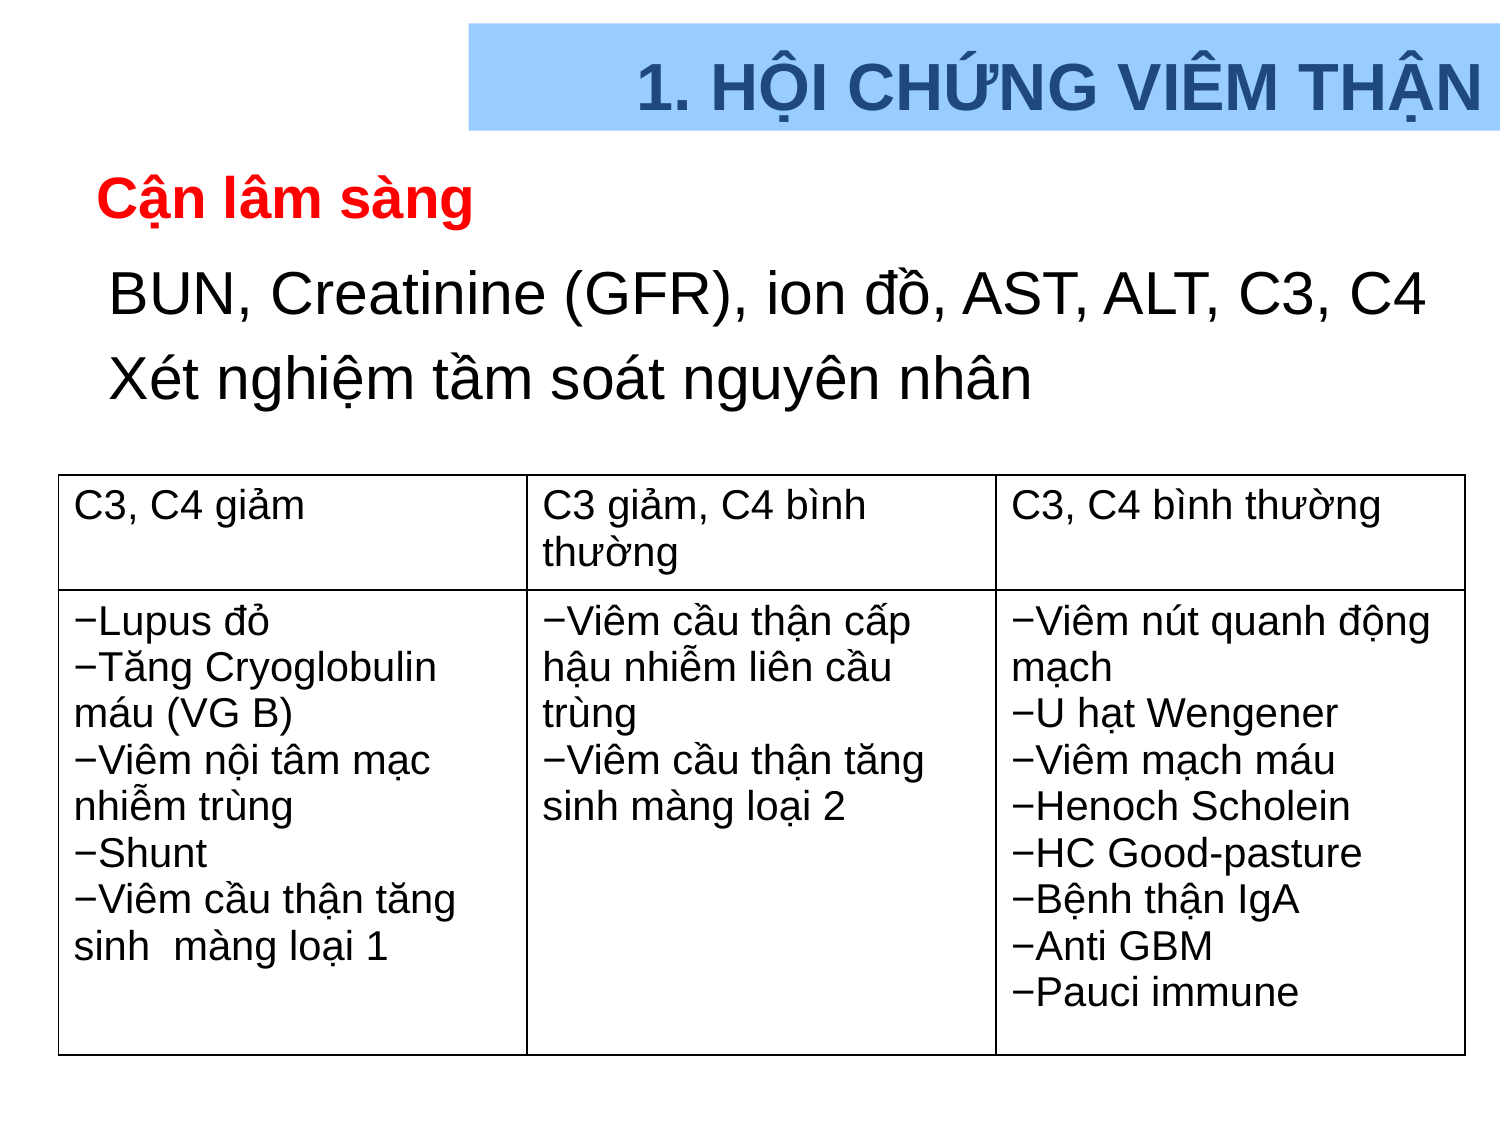

1. HỘI CHỨNG VIÊM THẬN
Cận lâm sàng
BUN, Creatinine (GFR), ion đồ, AST, ALT, C3, C4
Xét nghiệm tầm soát nguyên nhân
| C3, C4 giảm | C3 giảm, C4 bình thường | C3, C4 bình thường |
| --- | --- | --- |
| Lupus đỏ Tăng Cryoglobulin máu (VG B) Viêm nội tâm mạc nhiễm trùng Shunt Viêm cầu thận tăng sinh màng loại 1 | Viêm cầu thận cấp hậu nhiễm liên cầu trùng Viêm cầu thận tăng sinh màng loại 2 | Viêm nút quanh động mạch U hạt Wengener Viêm mạch máu Henoch Scholein HC Good-pasture Bệnh thận IgA Anti GBM Pauci immune |